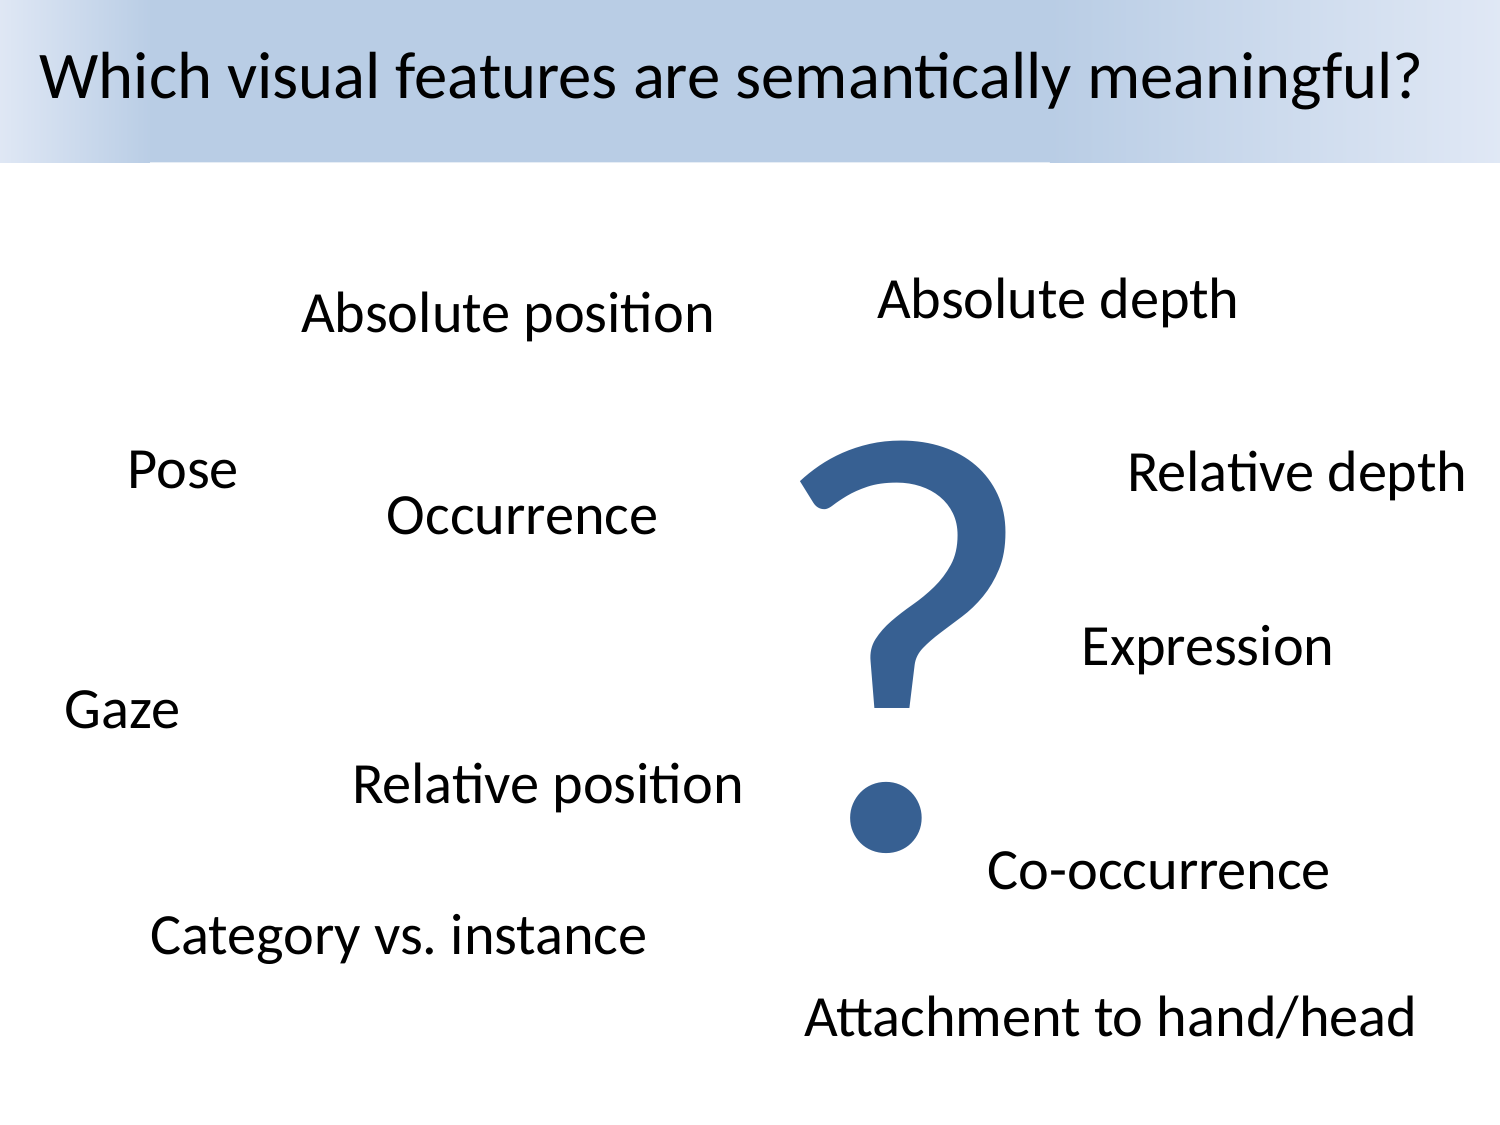

Which visual features are semantically meaningful?
?
Absolute depth
Absolute position
Pose
Relative depth
Occurrence
Expression
Gaze
Relative position
Co-occurrence
Category vs. instance
Attachment to hand/head